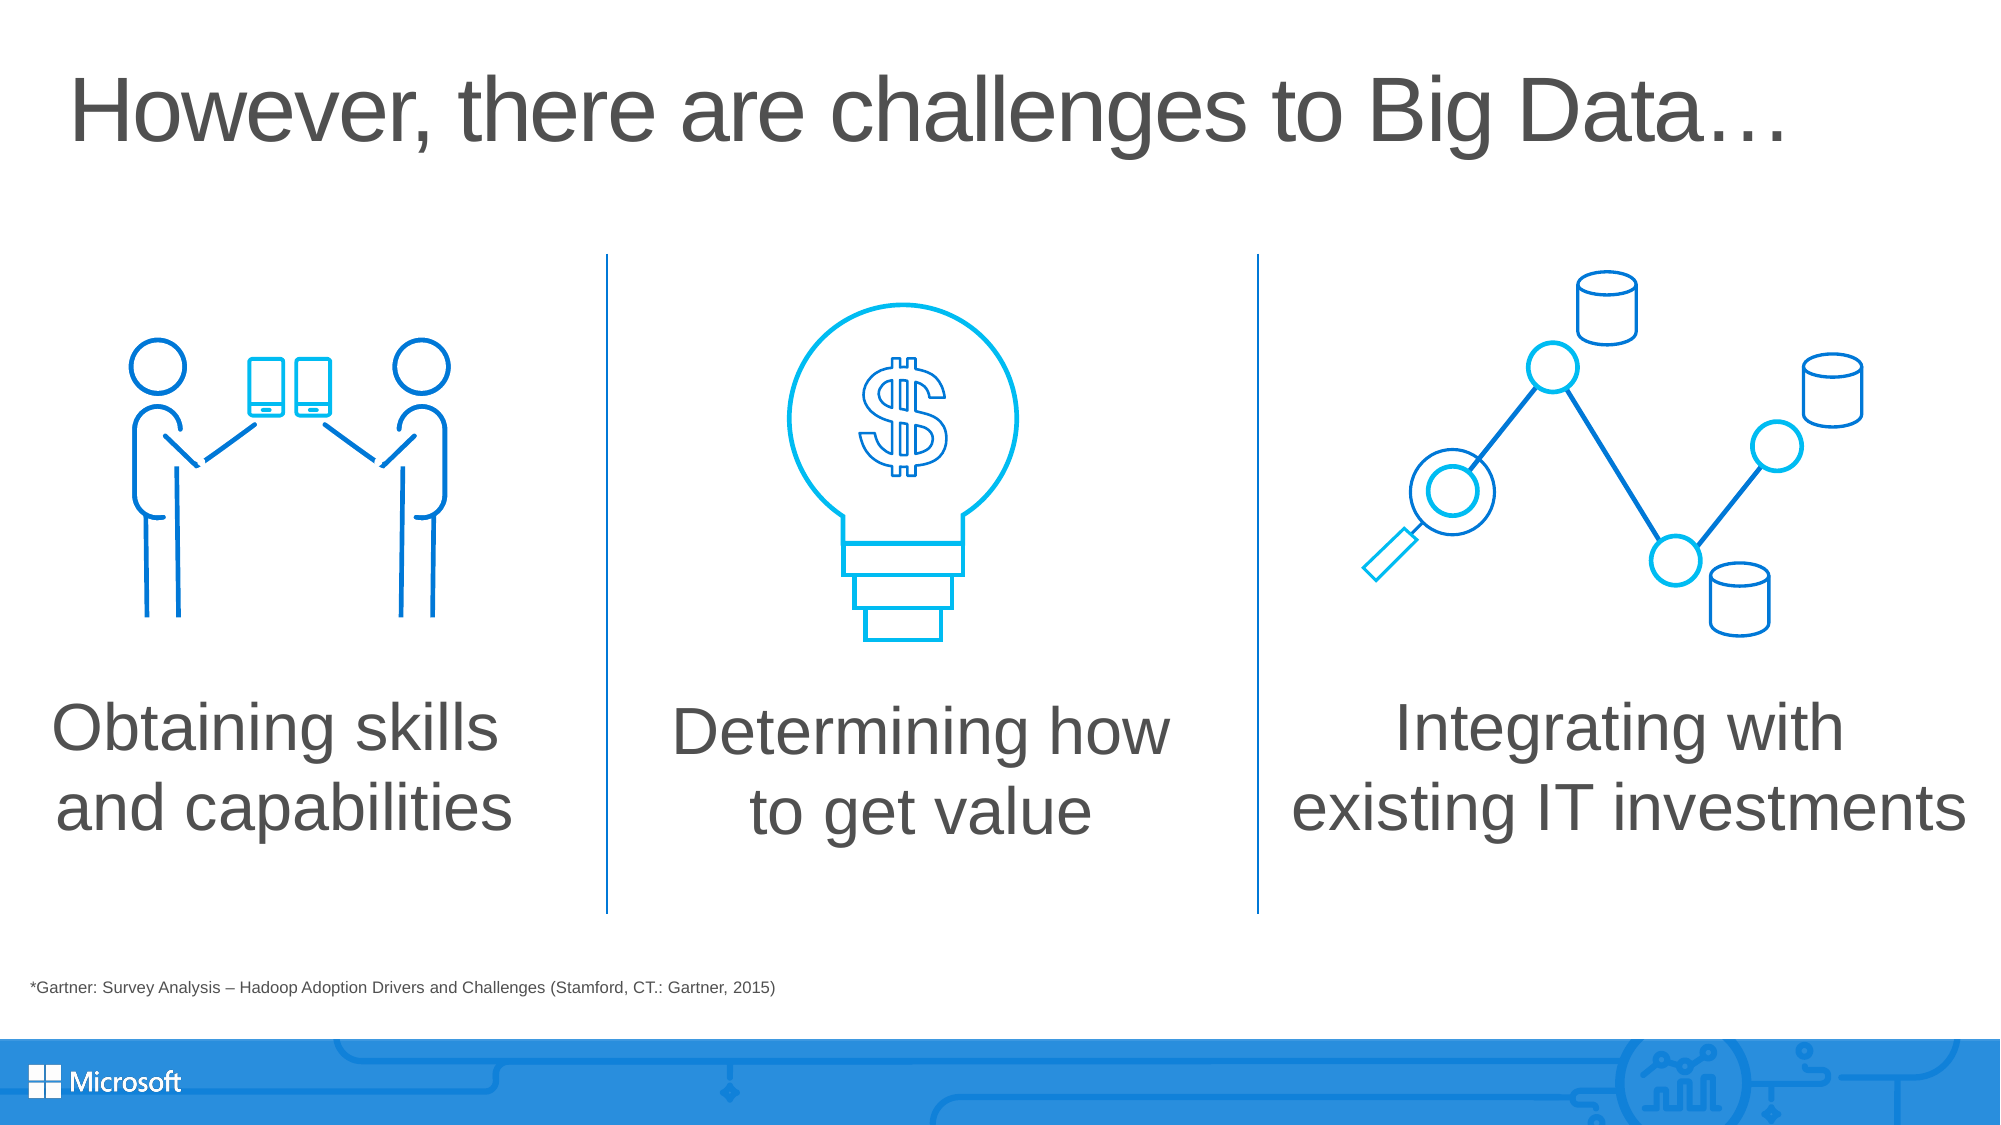

# However, there are challenges to Big Data…

Obtaining skills
and capabilities
Integrating with
existing IT investments
Determining how
to get value
*Gartner: Survey Analysis – Hadoop Adoption Drivers and Challenges (Stamford, CT.: Gartner, 2015)